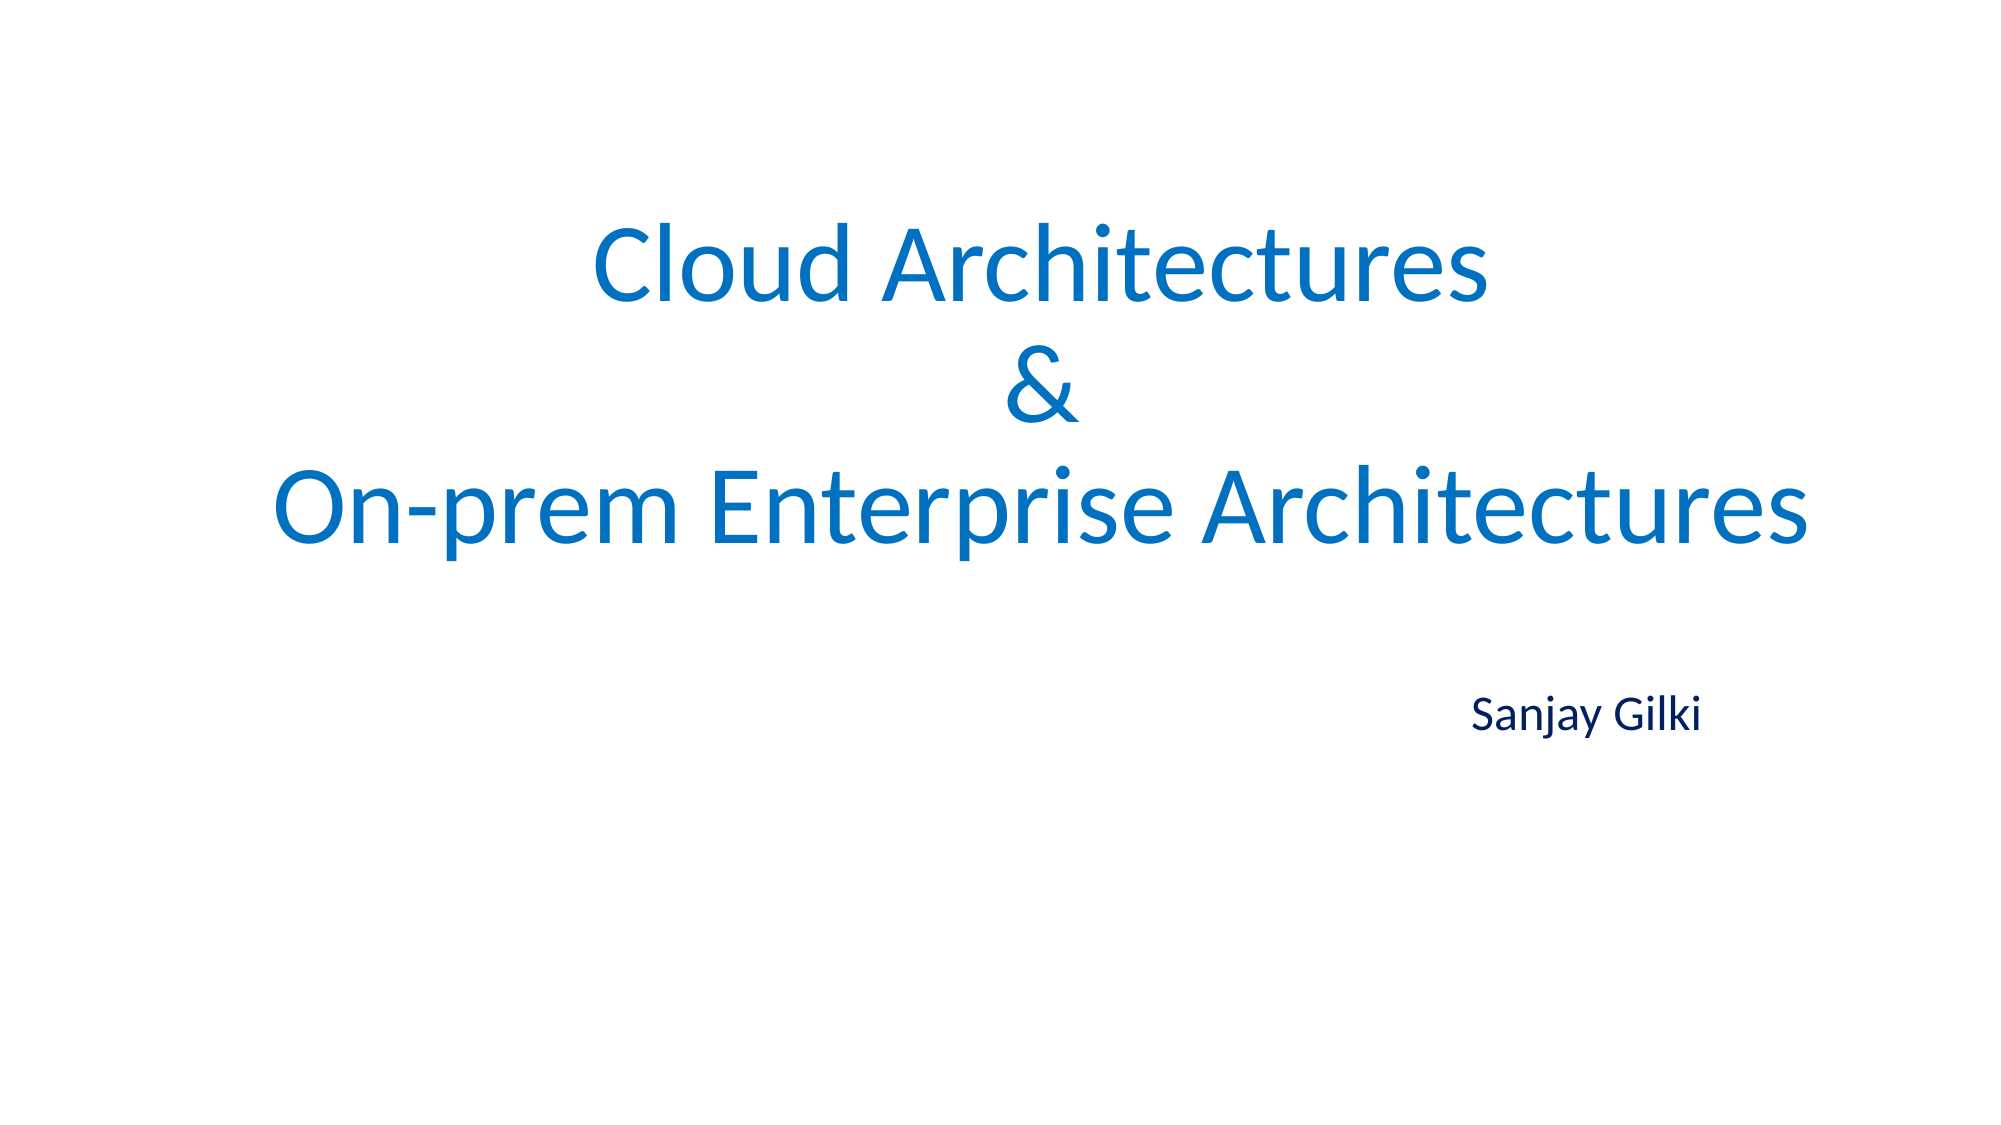

# Cloud Architectures & On-prem Enterprise Architectures
Sanjay Gilki